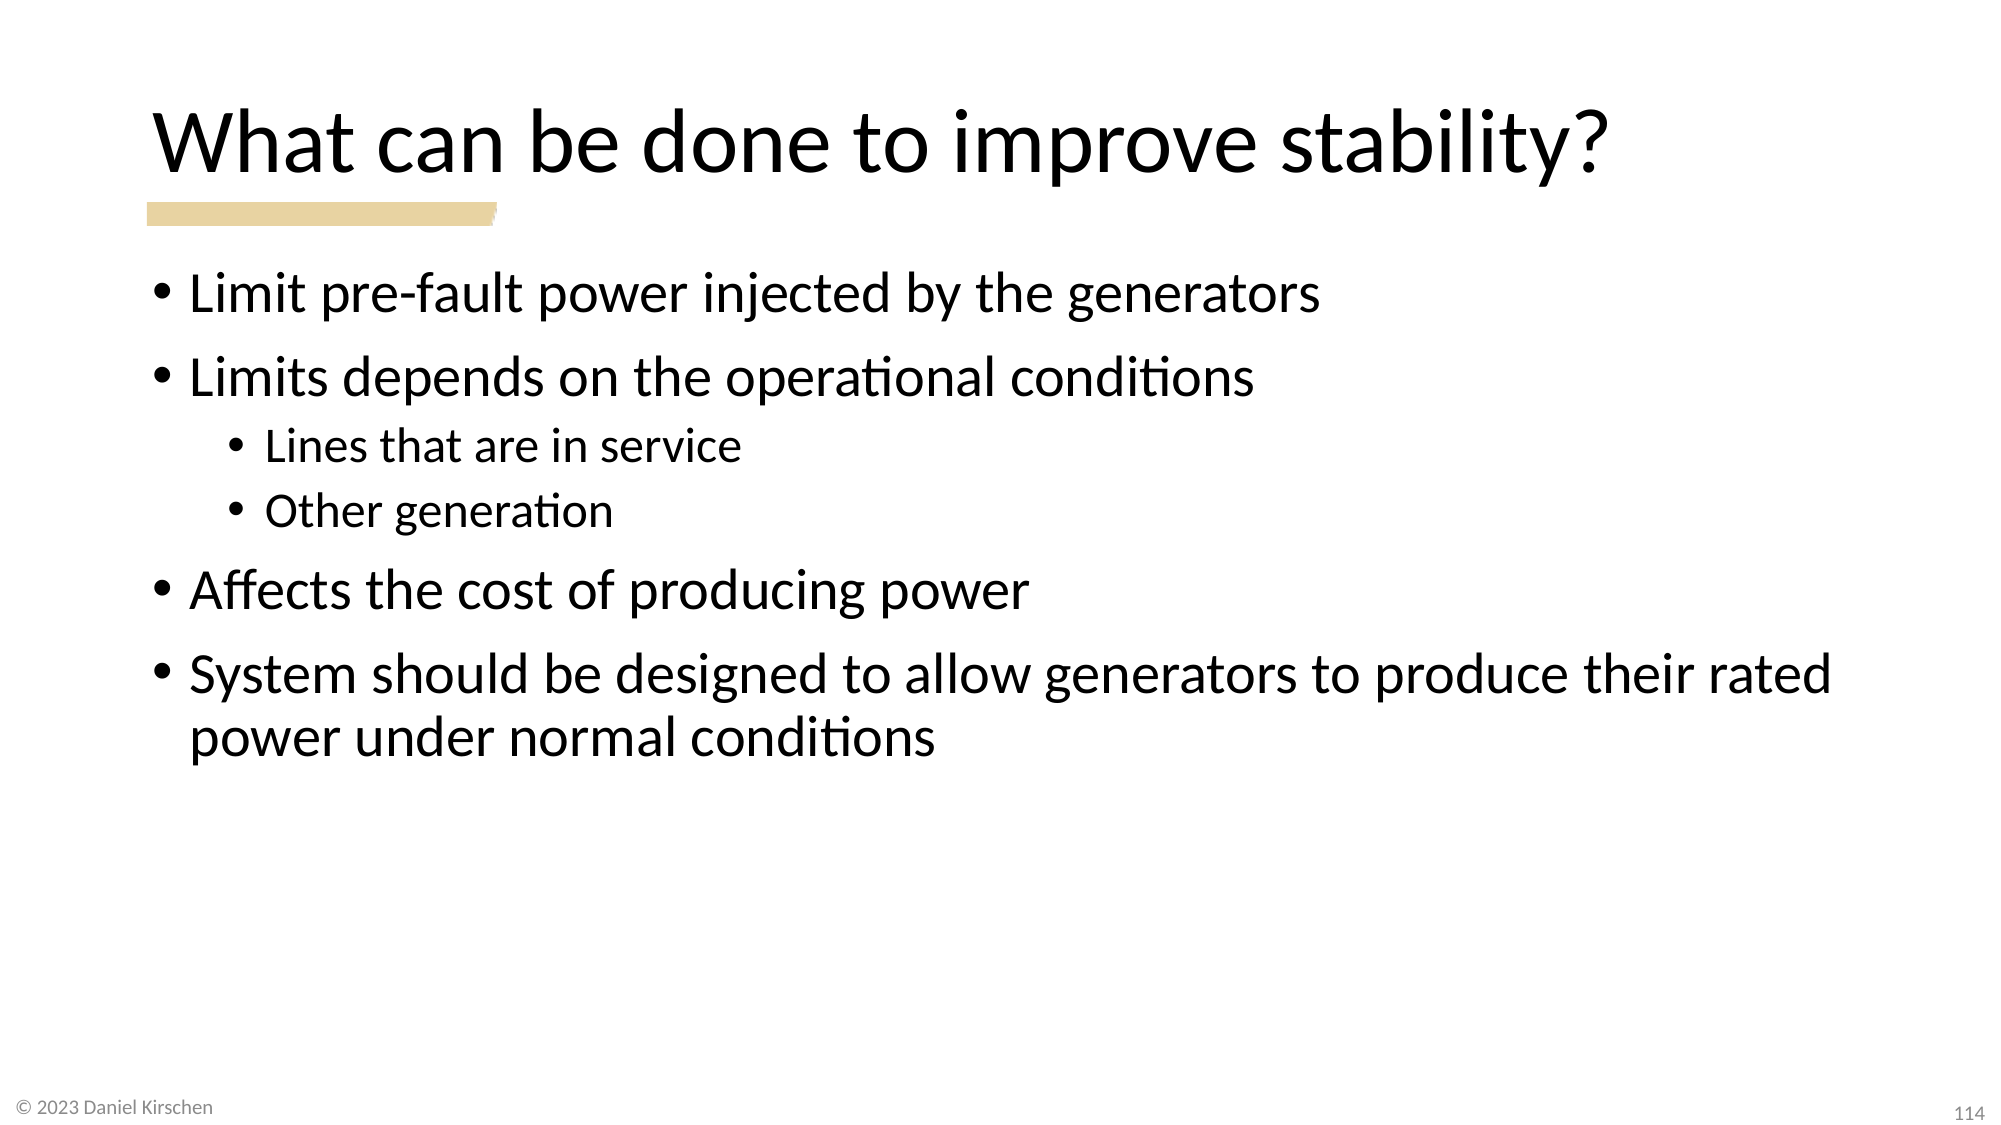

# What can be done to improve stability?
Limit pre-fault power injected by the generators
Limits depends on the operational conditions
Lines that are in service
Other generation
Affects the cost of producing power
System should be designed to allow generators to produce their rated power under normal conditions

© 2023 Daniel Kirschen
114